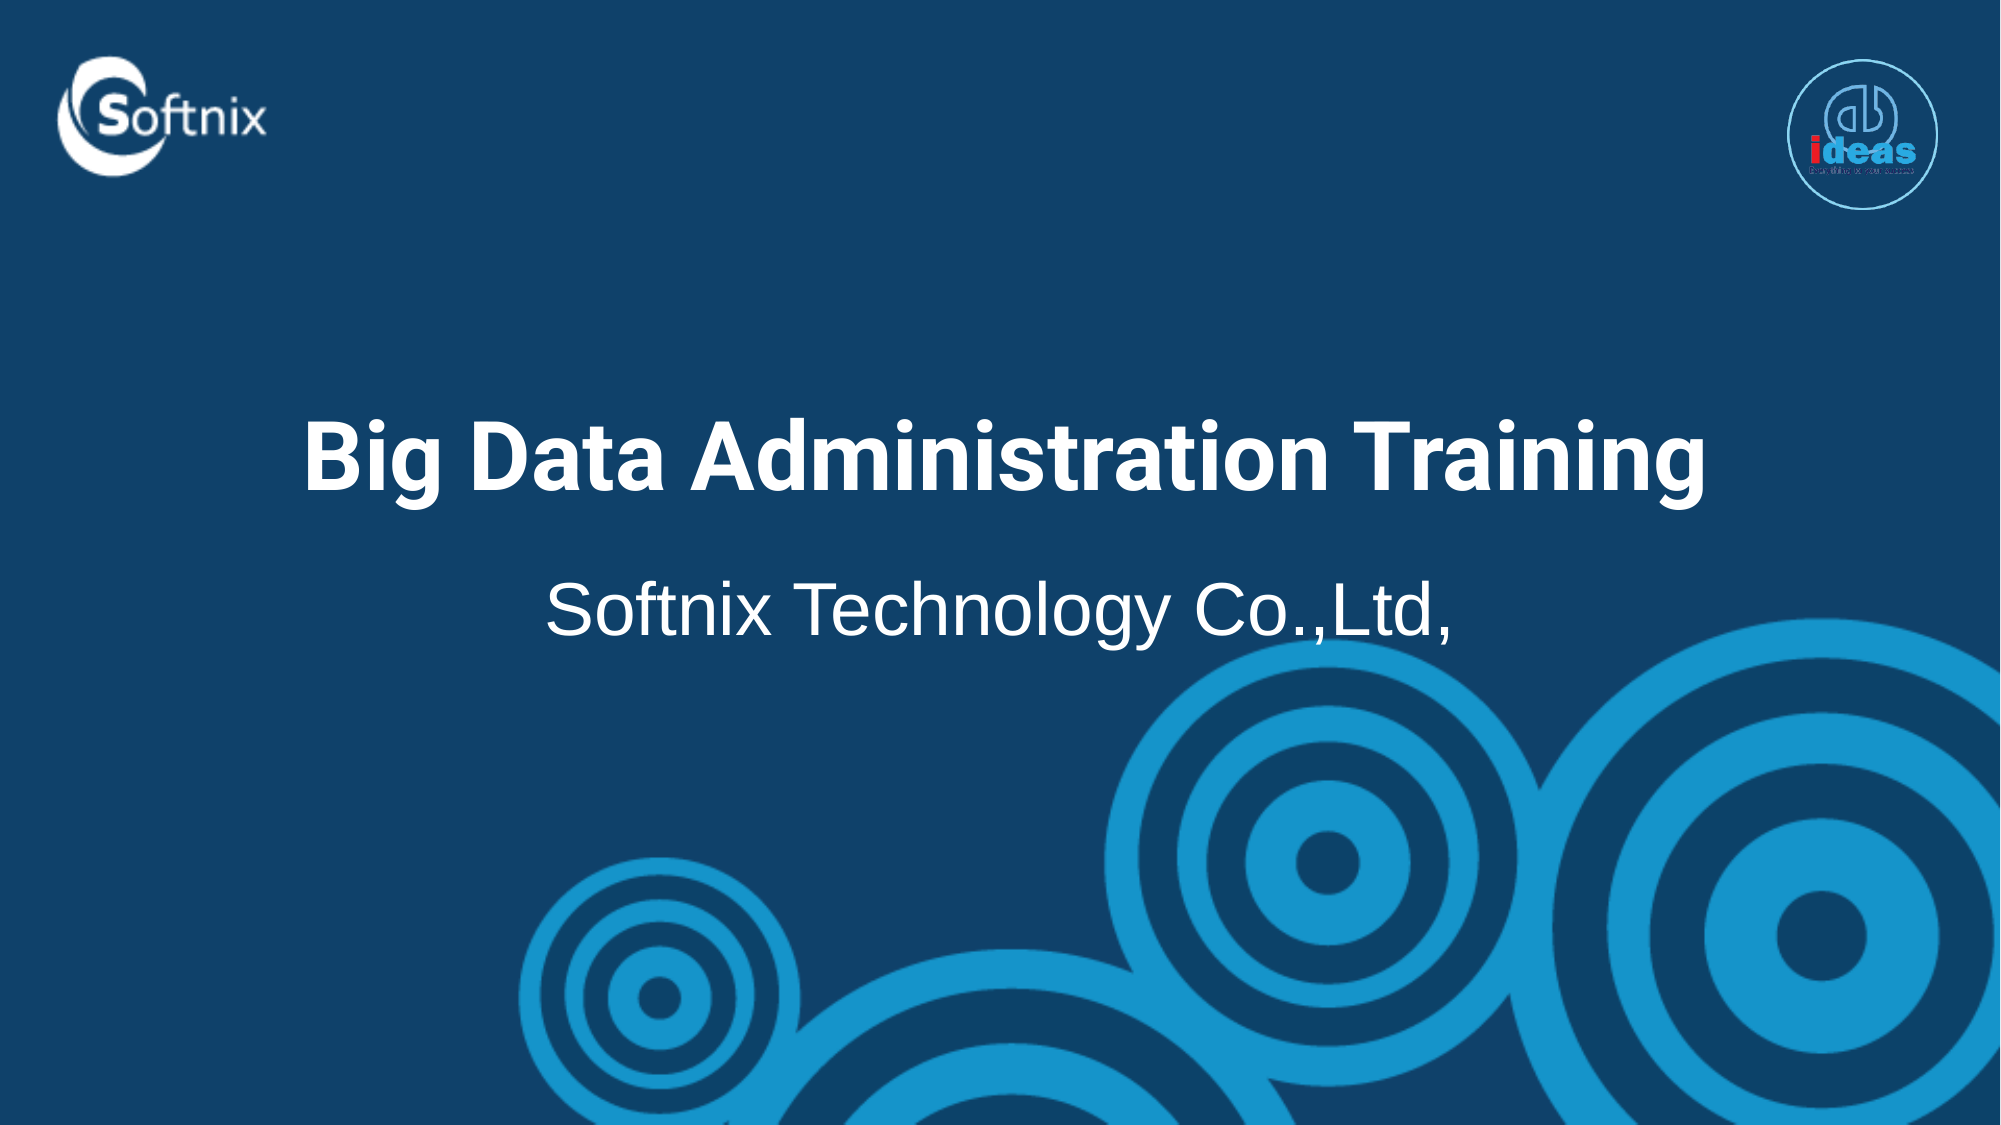

# Big Data Administration Training
Softnix Technology Co.,Ltd,